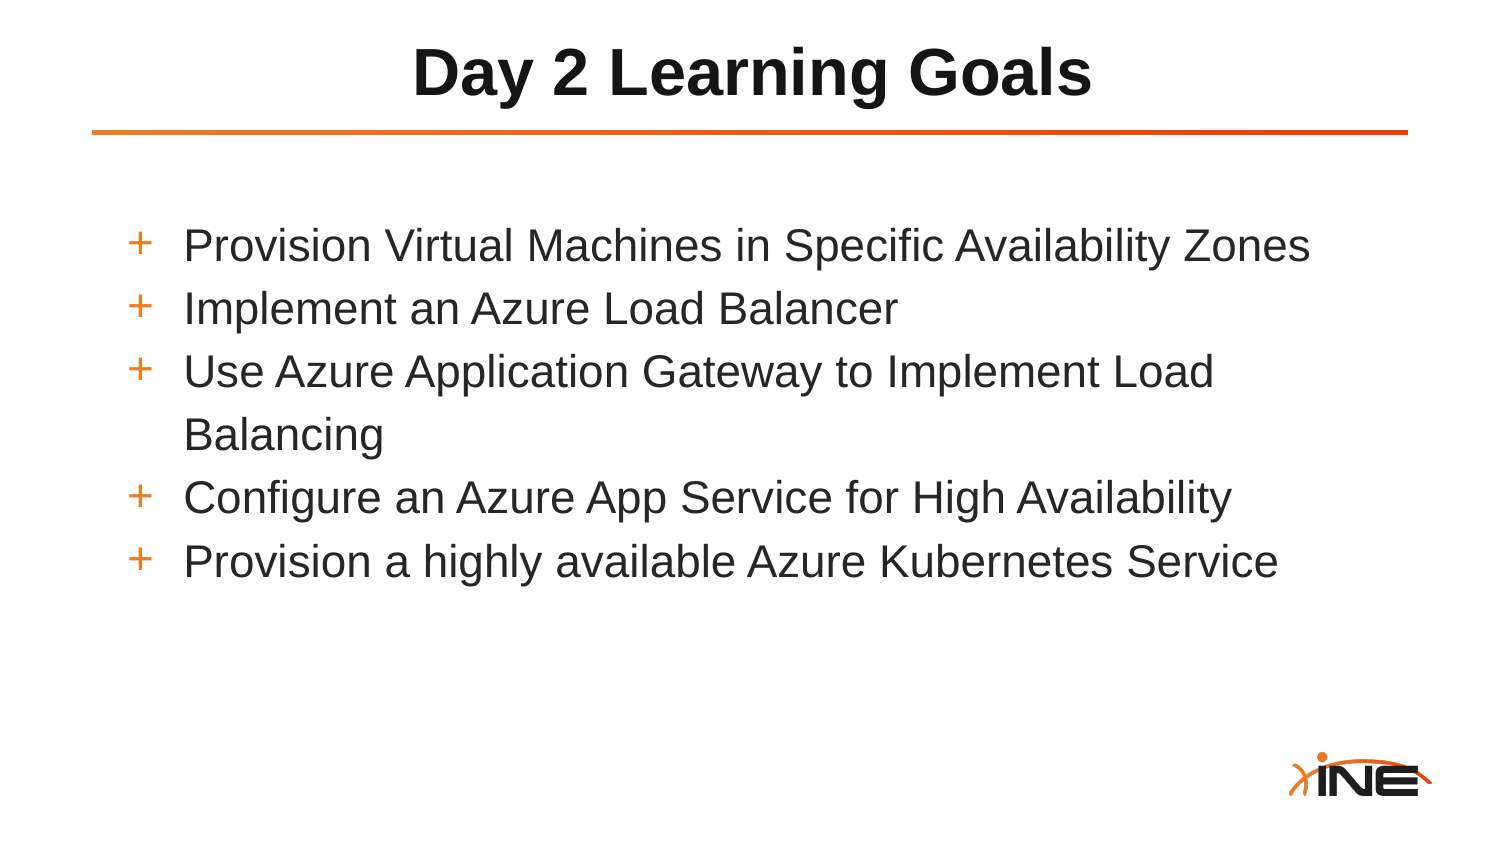

# Day 2 Learning Goals
Provision Virtual Machines in Specific Availability Zones
Implement an Azure Load Balancer
Use Azure Application Gateway to Implement Load Balancing
Configure an Azure App Service for High Availability
Provision a highly available Azure Kubernetes Service